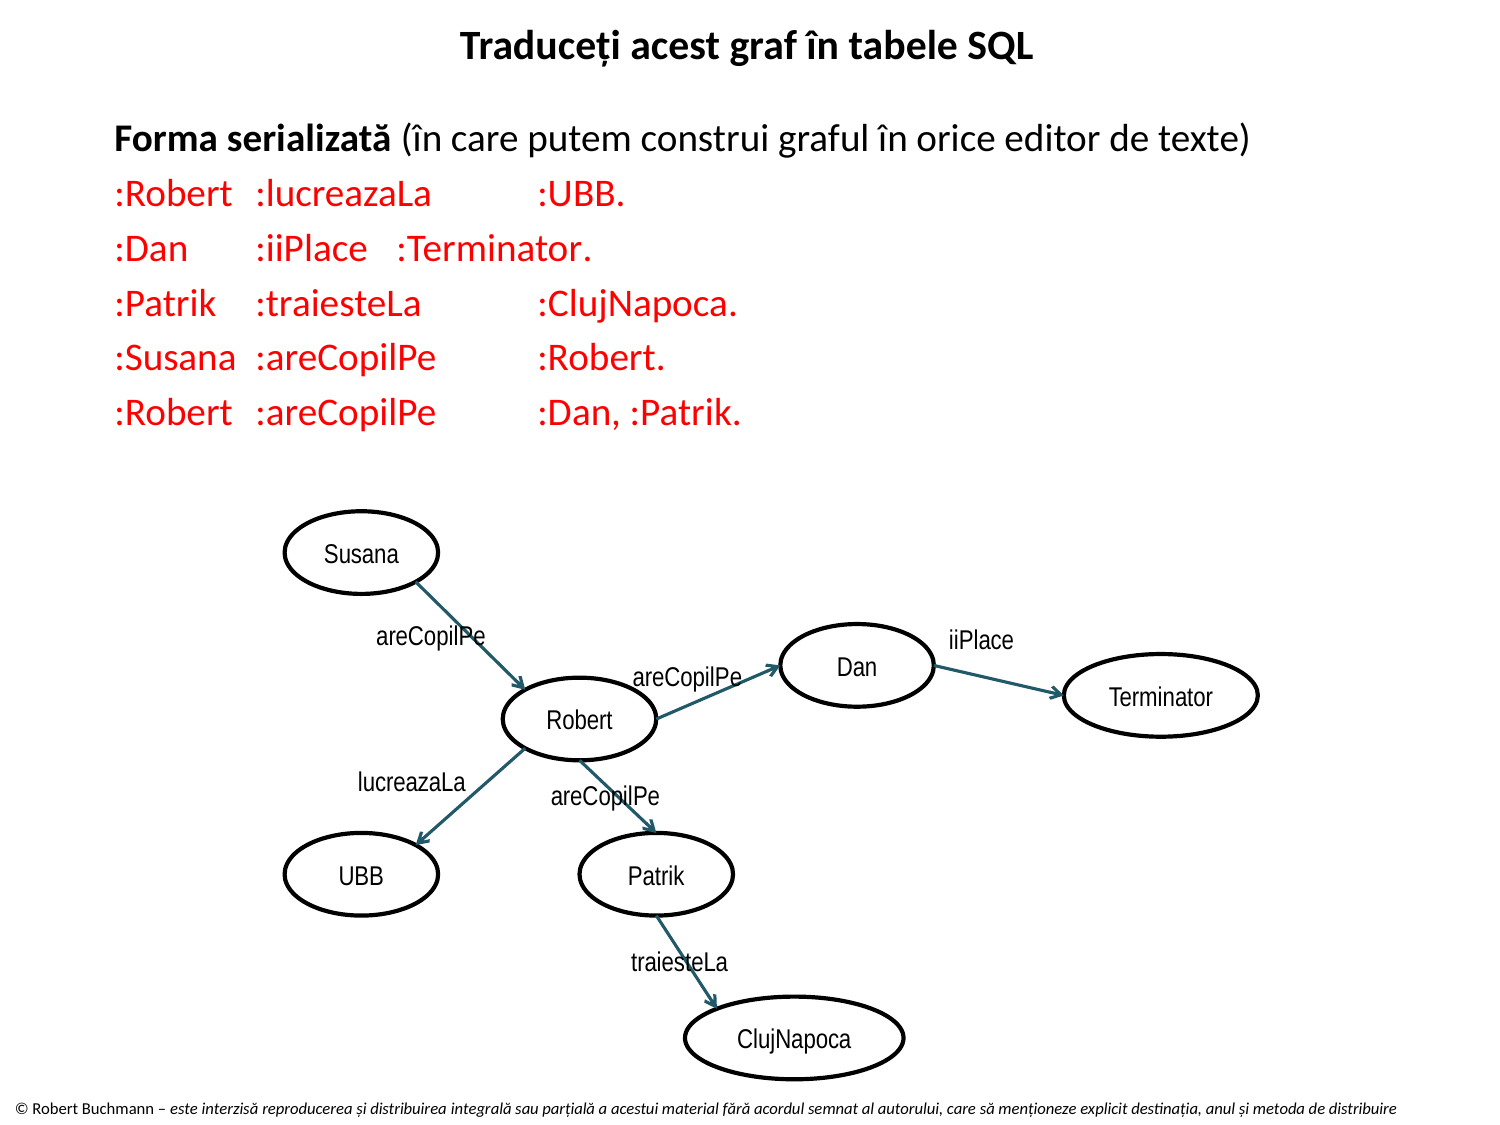

Traduceți acest graf în tabele SQL
Forma serializată (în care putem construi graful în orice editor de texte)
:Robert		:lucreazaLa 			:UBB.
:Dan		:iiPlace				:Terminator.
:Patrik		:traiesteLa			:ClujNapoca.
:Susana		:areCopilPe			:Robert.
:Robert		:areCopilPe			:Dan, :Patrik.

Susana
areCopilPe
iiPlace
Dan
areCopilPe
Terminator
Robert
lucreazaLa
areCopilPe
UBB
Patrik
traiesteLa
ClujNapoca